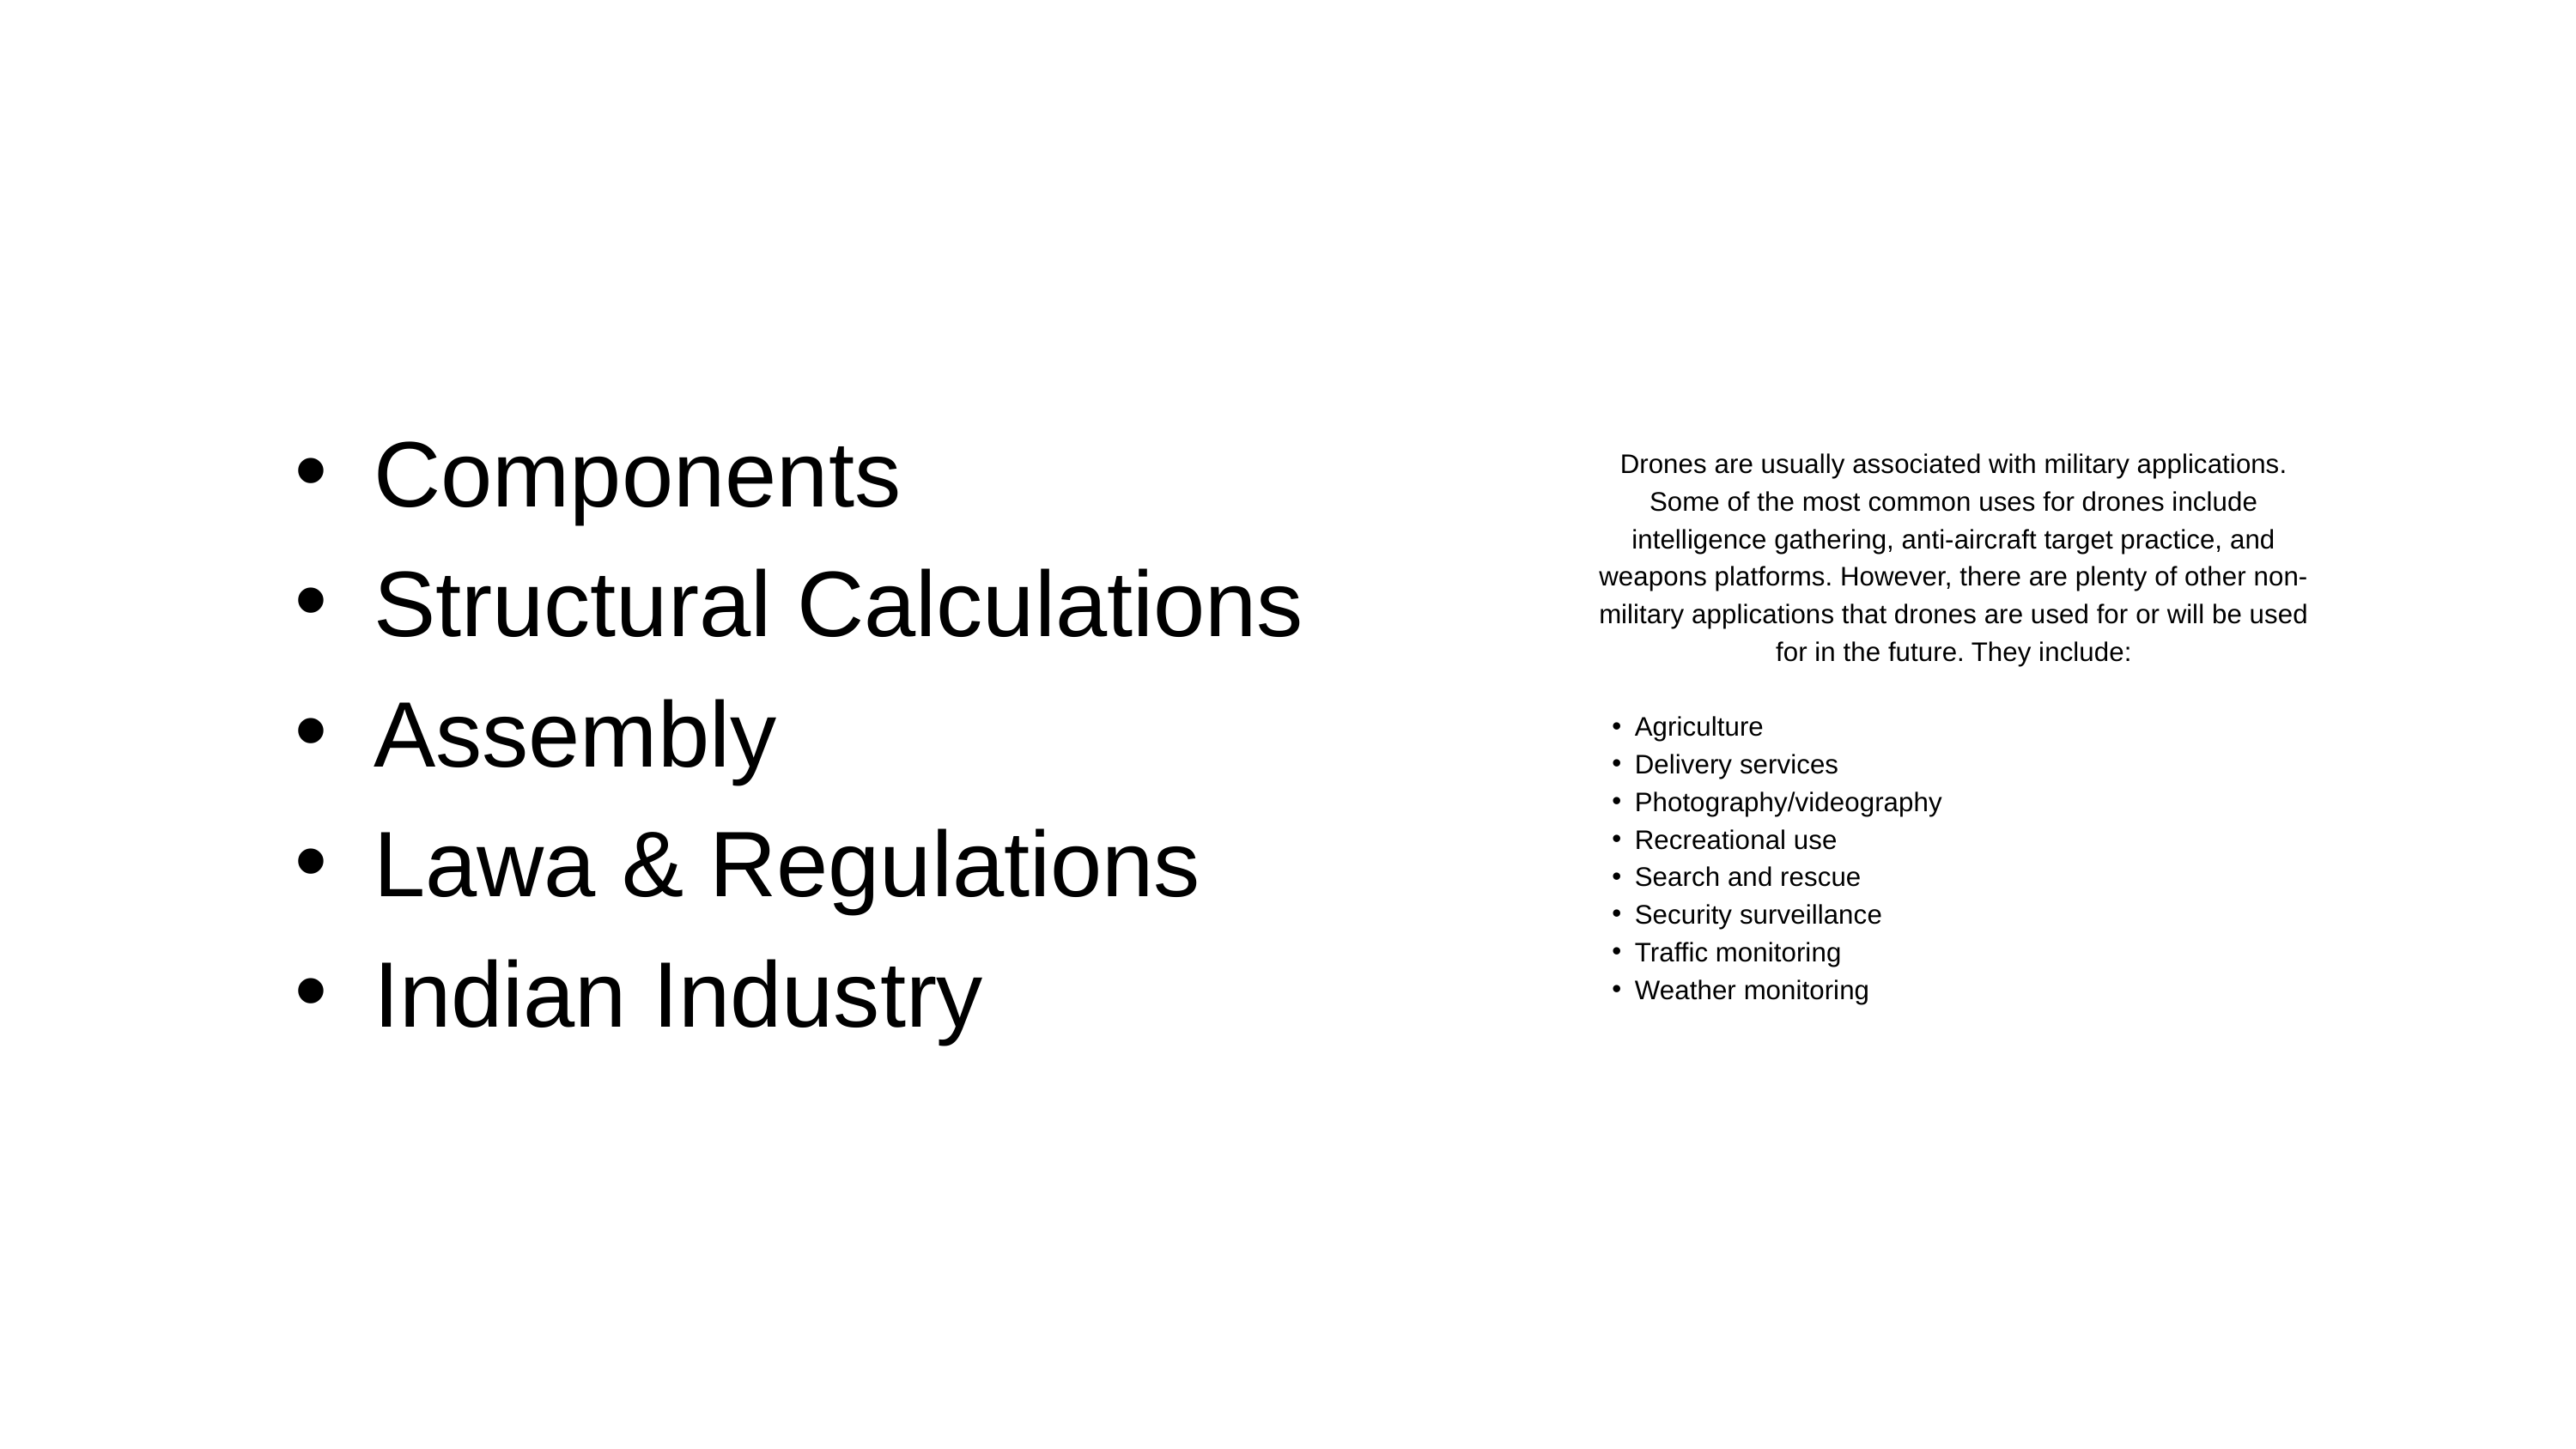

Components
Structural Calculations
Assembly
Lawa & Regulations
Indian Industry
Drones are usually associated with military applications. Some of the most common uses for drones include intelligence gathering, anti-aircraft target practice, and weapons platforms. However, there are plenty of other non-military applications that drones are used for or will be used for in the future. They include:

Agriculture
Delivery services
Photography/videography
Recreational use
Search and rescue
Security surveillance
Traffic monitoring
Weather monitoring